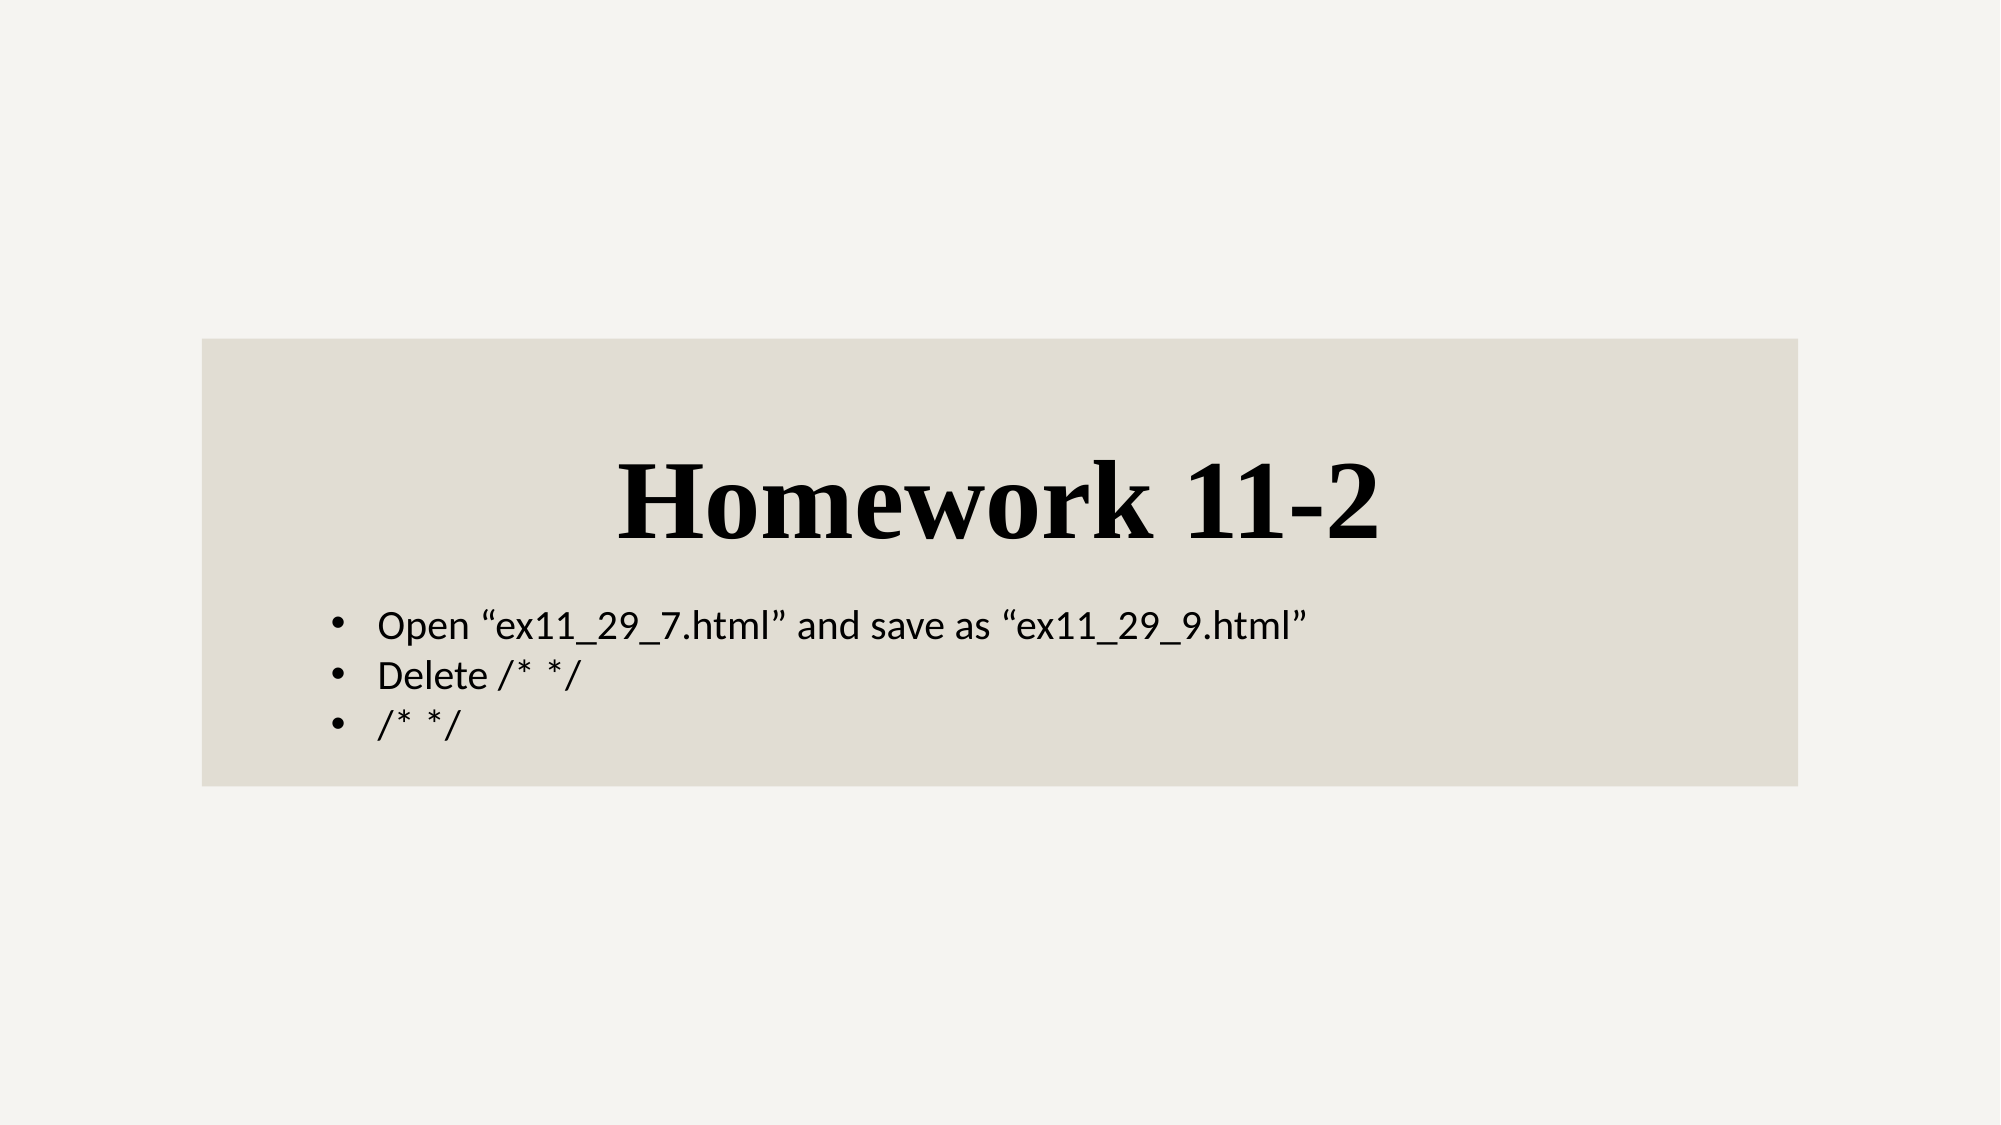

Homework 11-2

Open “ex11_29_7.html” and save as “ex11_29_9.html”
Delete /* */
/* */